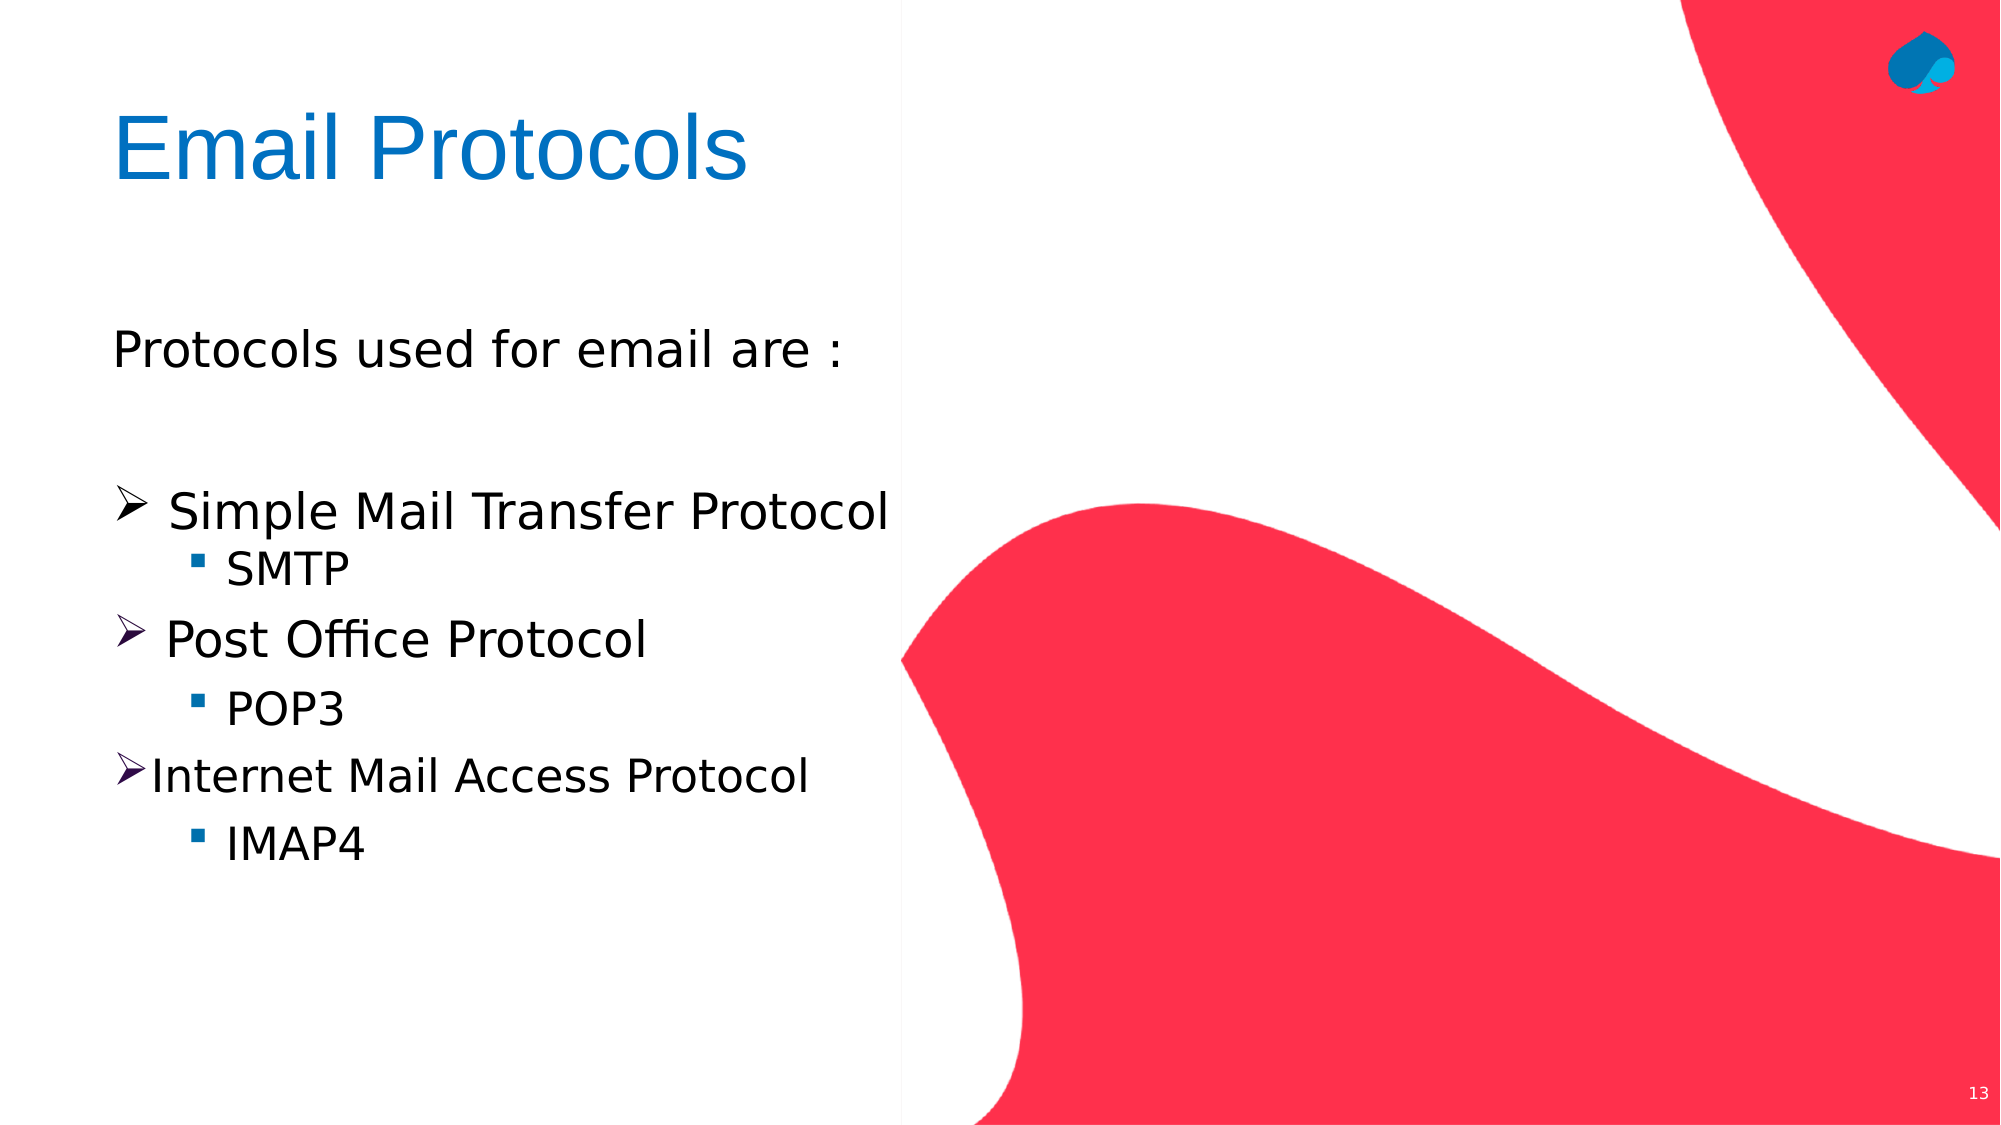

# Email Protocols
Protocols used for email are :

 Simple Mail Transfer Protocol
SMTP
 Post Office Protocol
POP3
Internet Mail Access Protocol
IMAP4